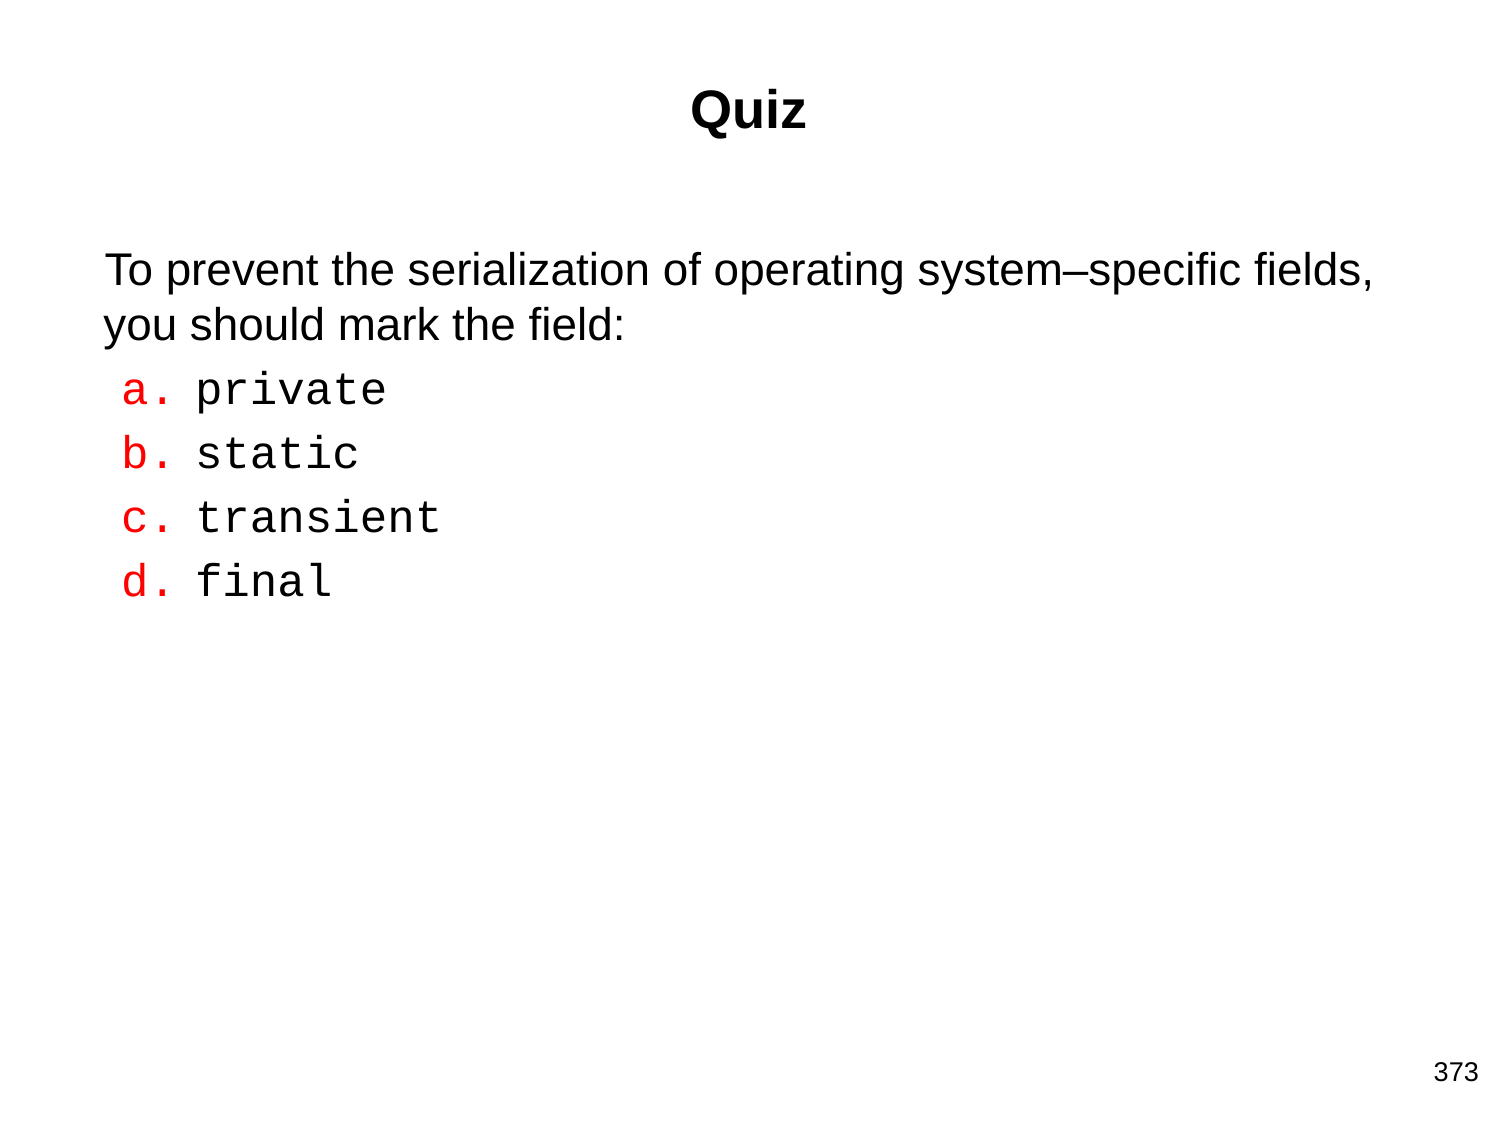

# Quiz
To prevent the serialization of operating system–specific fields, you should mark the field:
private
static
transient
final
373